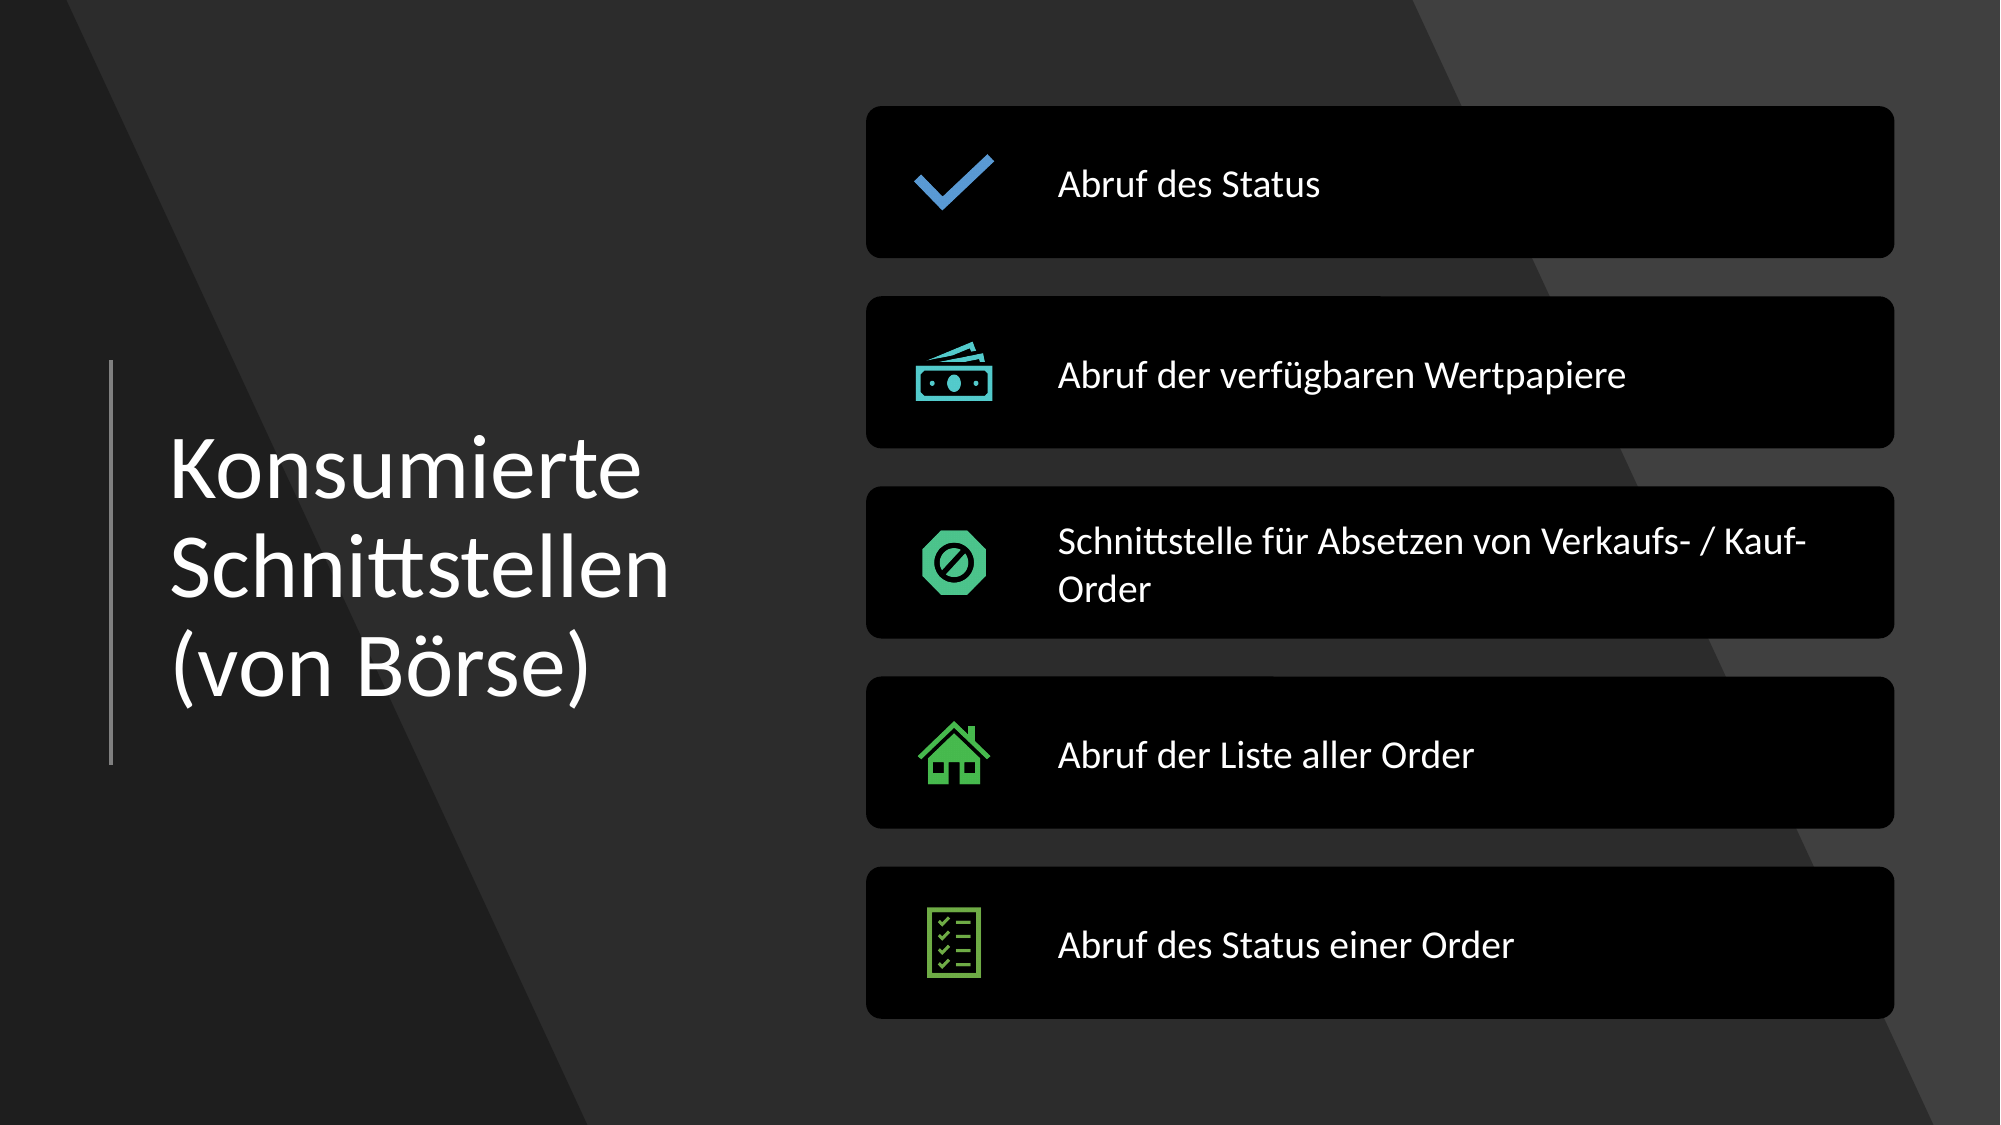

Abruf des Status
Abruf der verfügbaren Wertpapiere
Schnittstelle für Absetzen von Verkaufs- / Kauf-Order
Abruf der Liste aller Order
Abruf des Status einer Order
# Konsumierte Schnittstellen (von Börse)